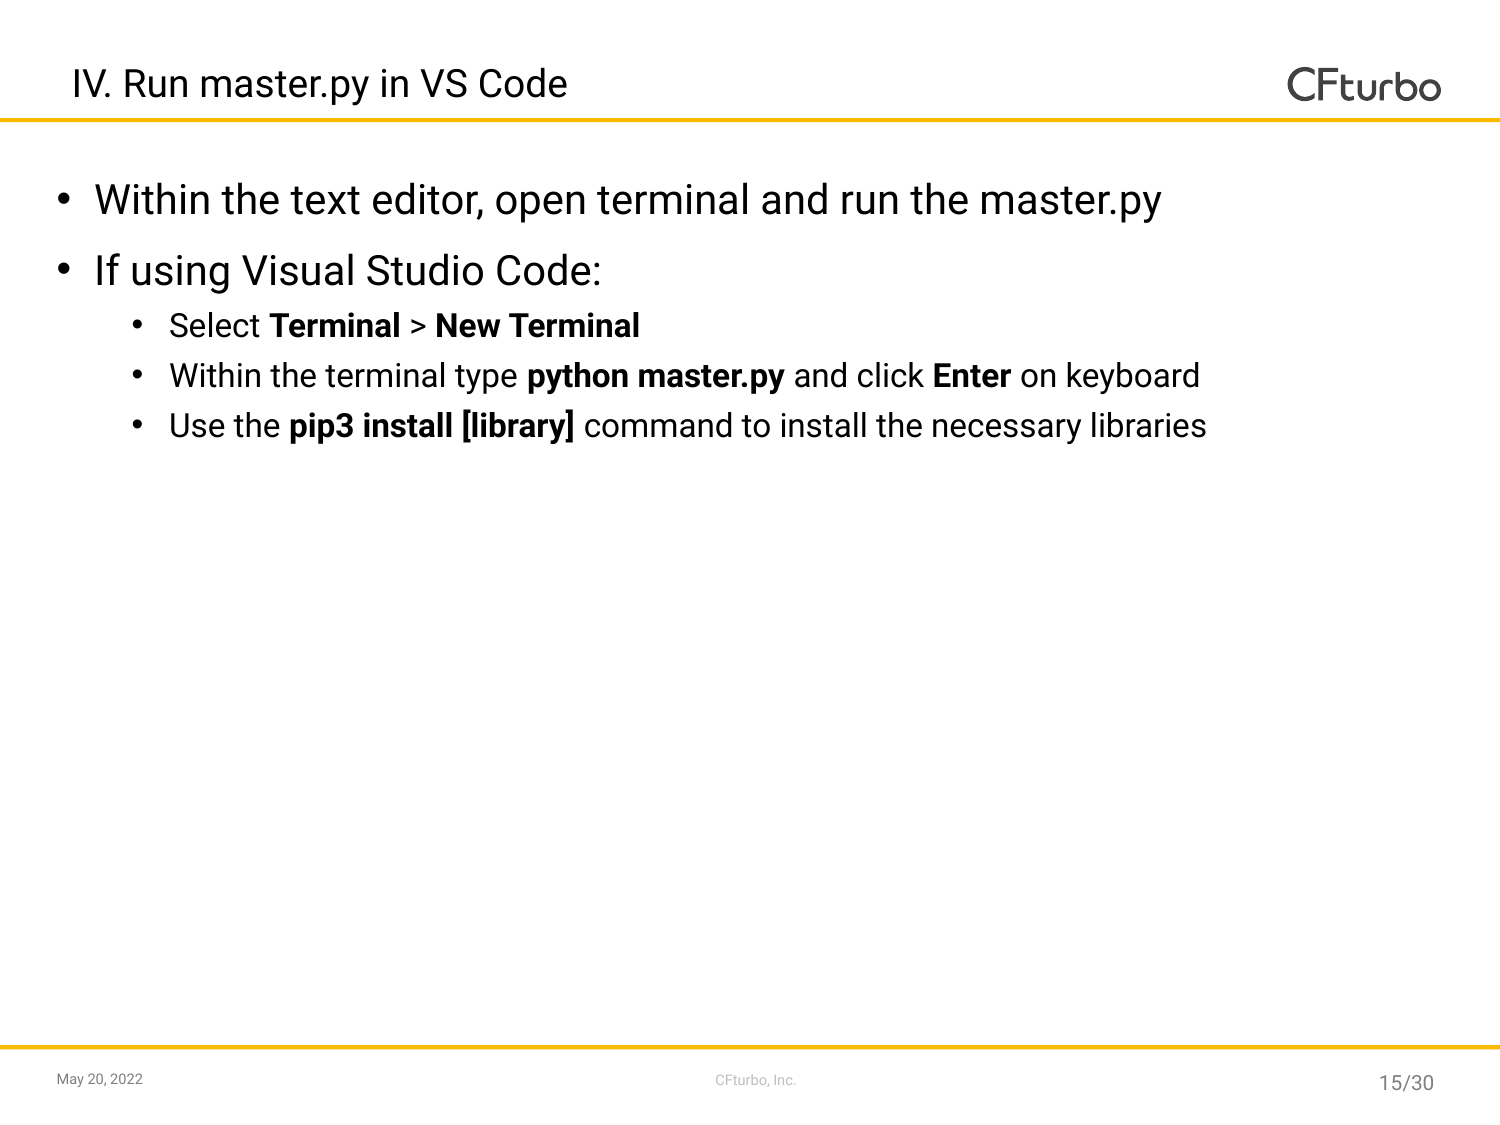

# IV. Run master.py in VS Code
Within the text editor, open terminal and run the master.py
If using Visual Studio Code:
Select Terminal > New Terminal
Within the terminal type python master.py and click Enter on keyboard
Use the pip3 install [library] command to install the necessary libraries

CFturbo, Inc.